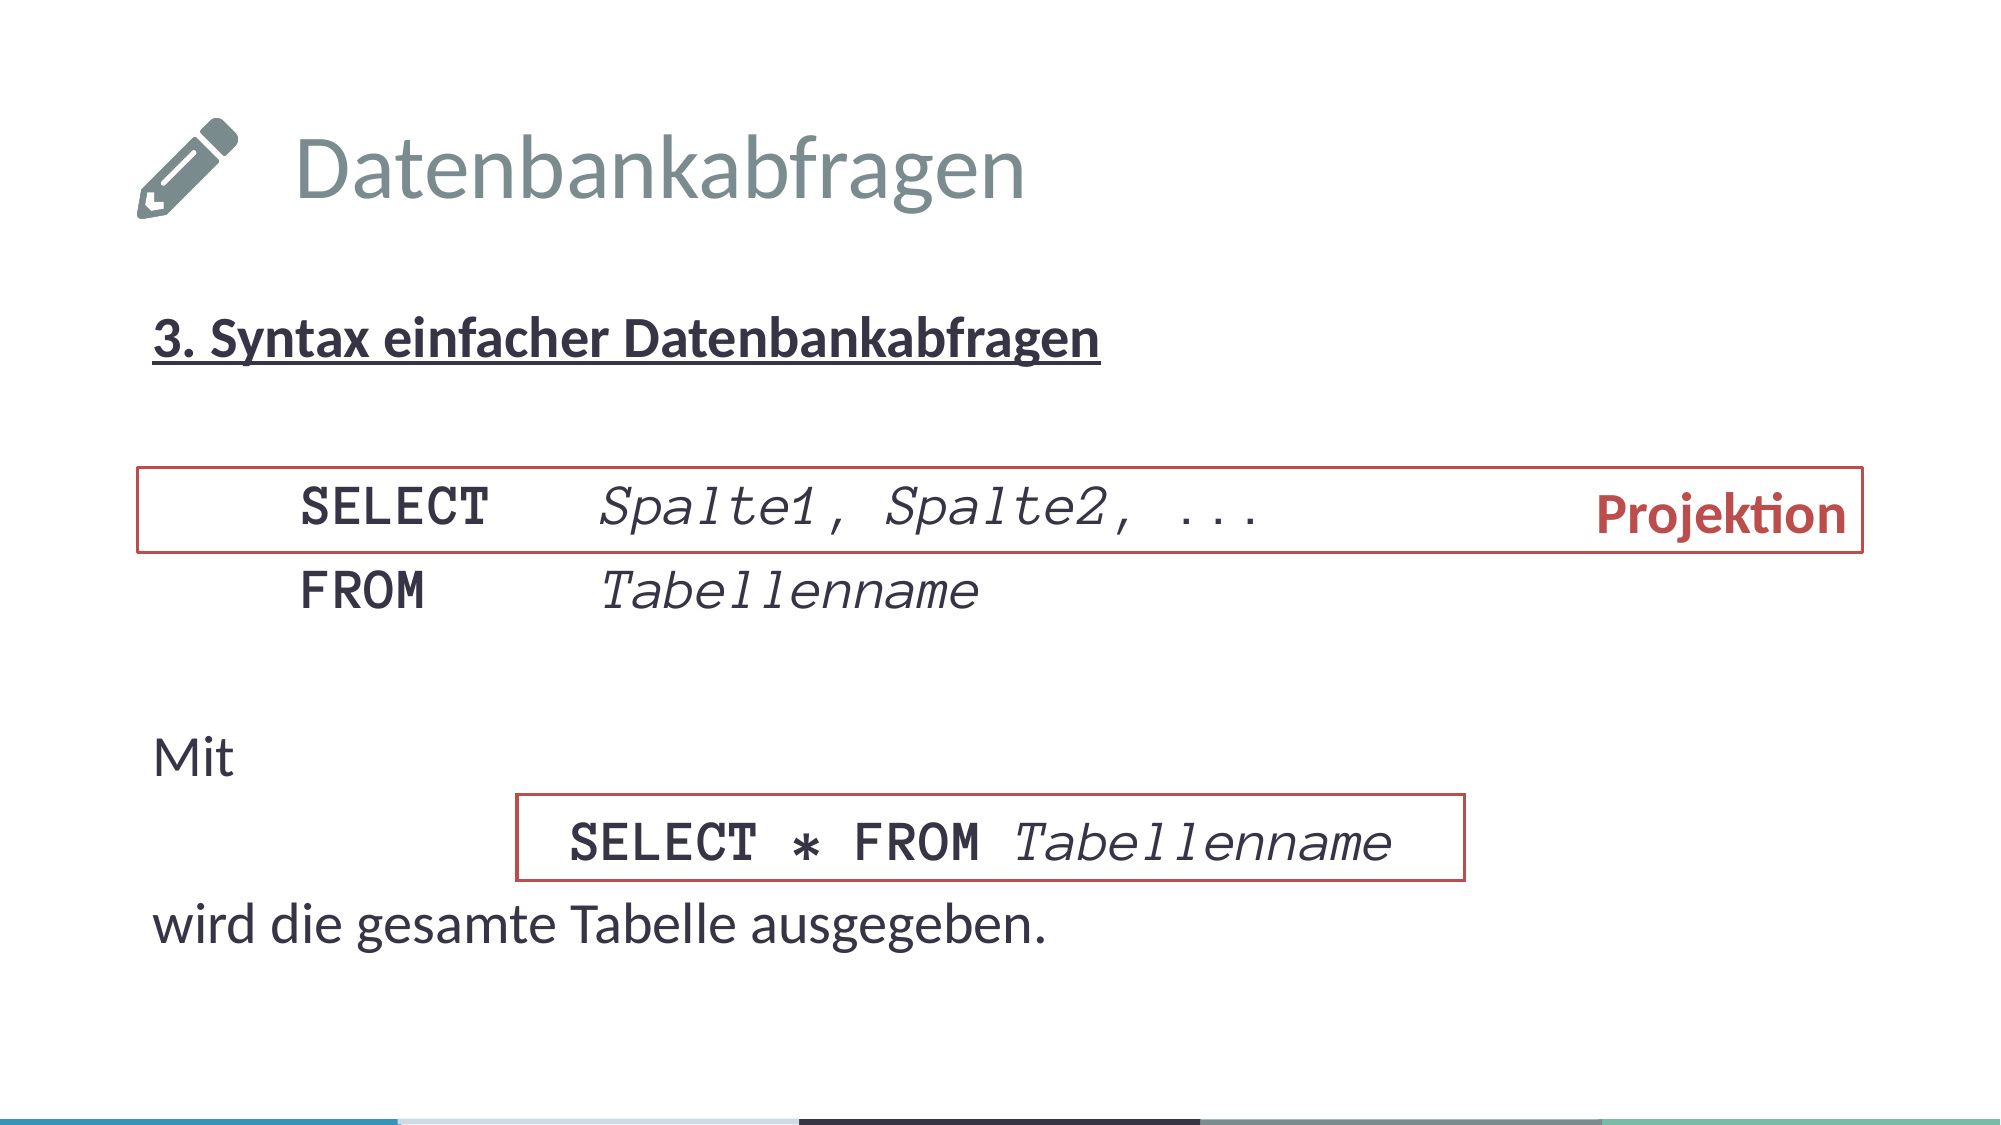

# Datenbankabfragen
3. Syntax einfacher Datenbankabfragen

	SELECT	Spalte1, Spalte2, ...
	FROM		Tabellenname

Mit
SELECT * FROM Tabellenname
wird die gesamte Tabelle ausgegeben.

Projektion